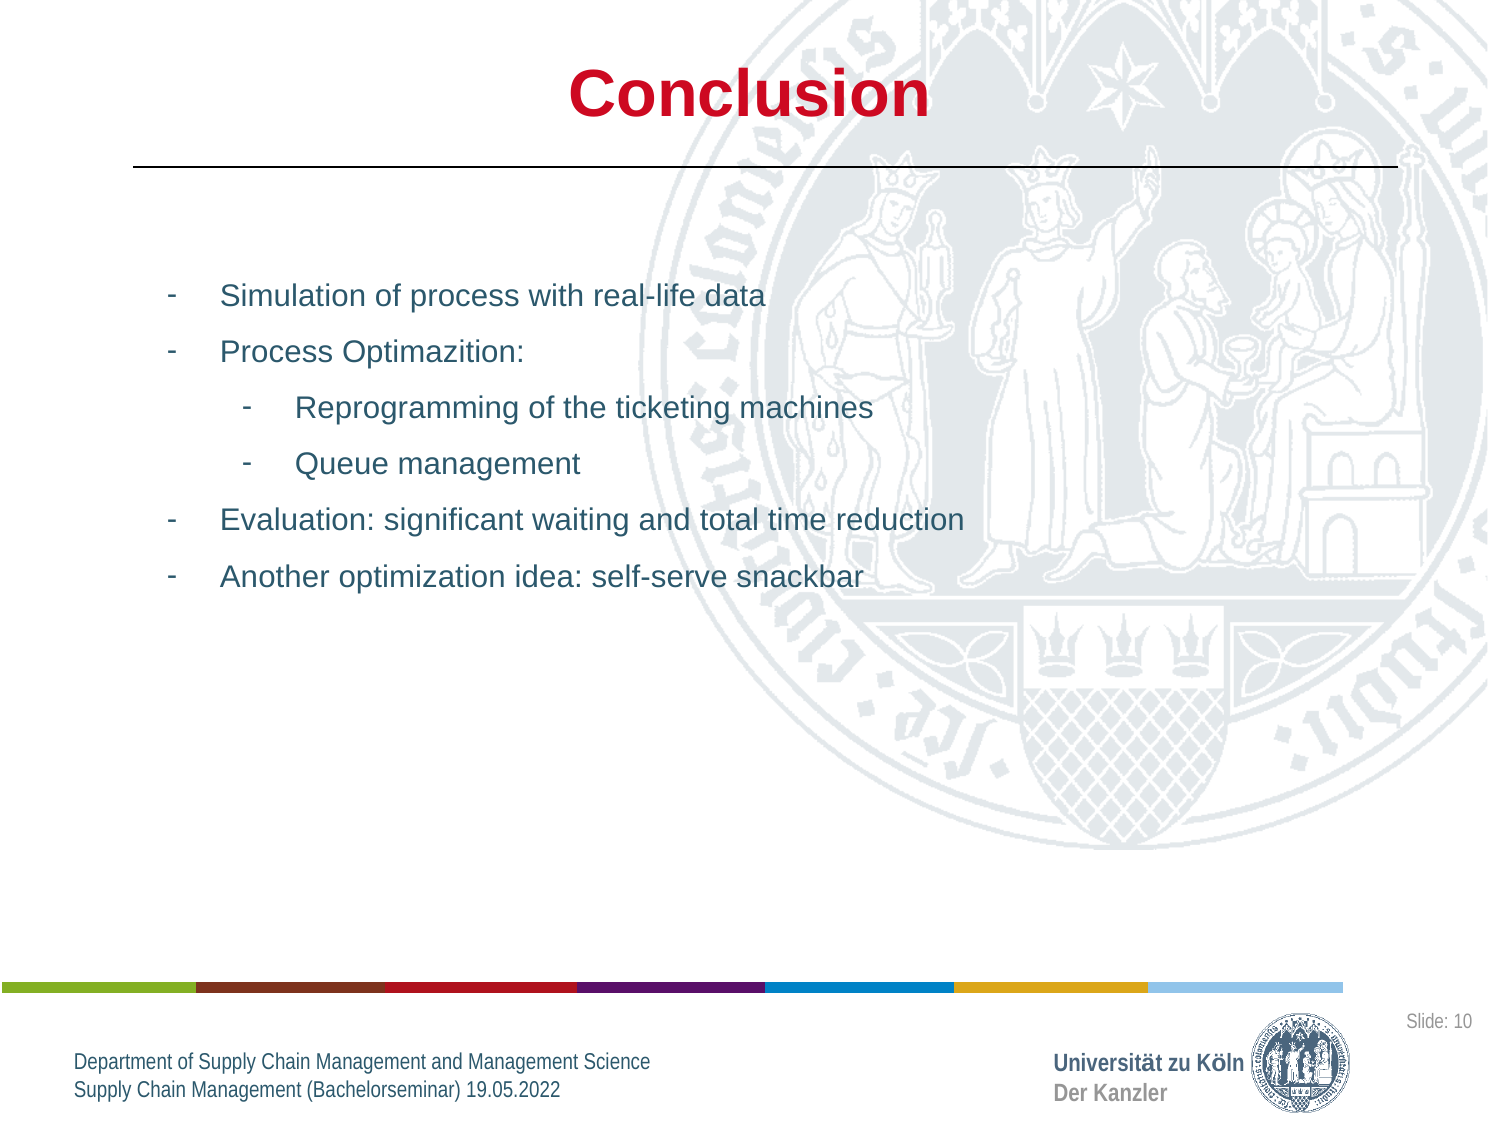

Conclusion
Simulation of process with real-life data
Process Optimazition:
Reprogramming of the ticketing machines
Queue management
Evaluation: significant waiting and total time reduction
Another optimization idea: self-serve snackbar

Slide: 10
Universität zu Köln
Der Kanzler
Department of Supply Chain Management and Management Science
Supply Chain Management (Bachelorseminar) 19.05.2022